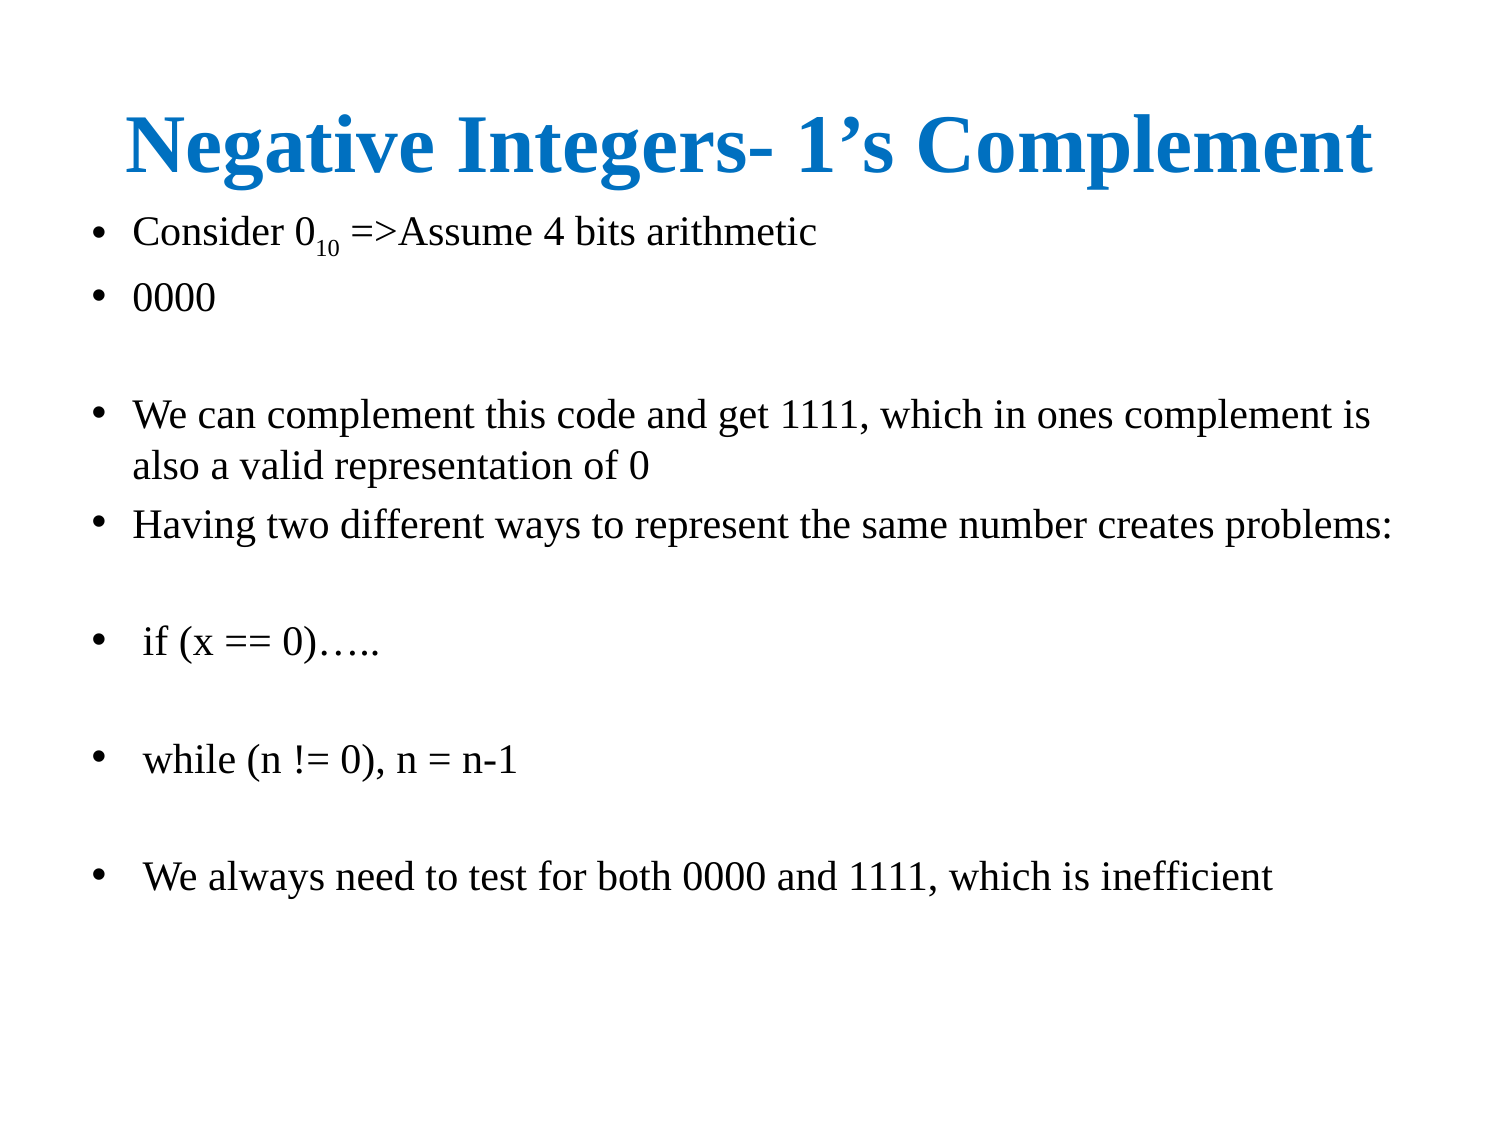

# Negative Integers- 1’s Complement
Consider 010 =>Assume 4 bits arithmetic
0000

We can complement this code and get 1111, which in ones complement is also a valid representation of 0
Having two different ways to represent the same number creates problems:

 if (x == 0)…..

 while (n != 0), n = n-1

 We always need to test for both 0000 and 1111, which is inefficient